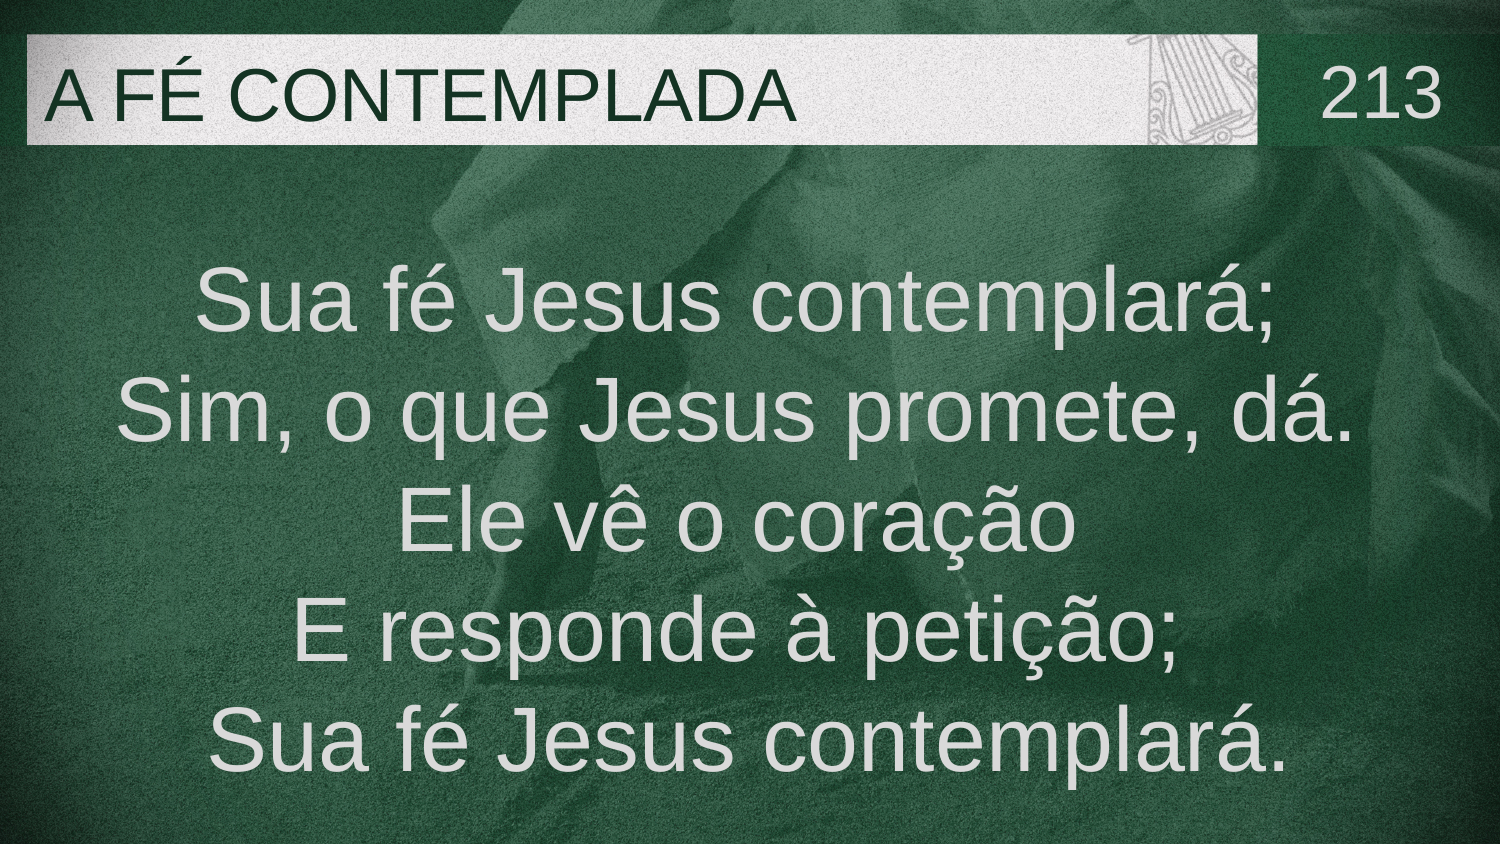

# A FÉ CONTEMPLADA
213
Sua fé Jesus contemplará;
Sim, o que Jesus promete, dá.
Ele vê o coração
E responde à petição;
Sua fé Jesus contemplará.